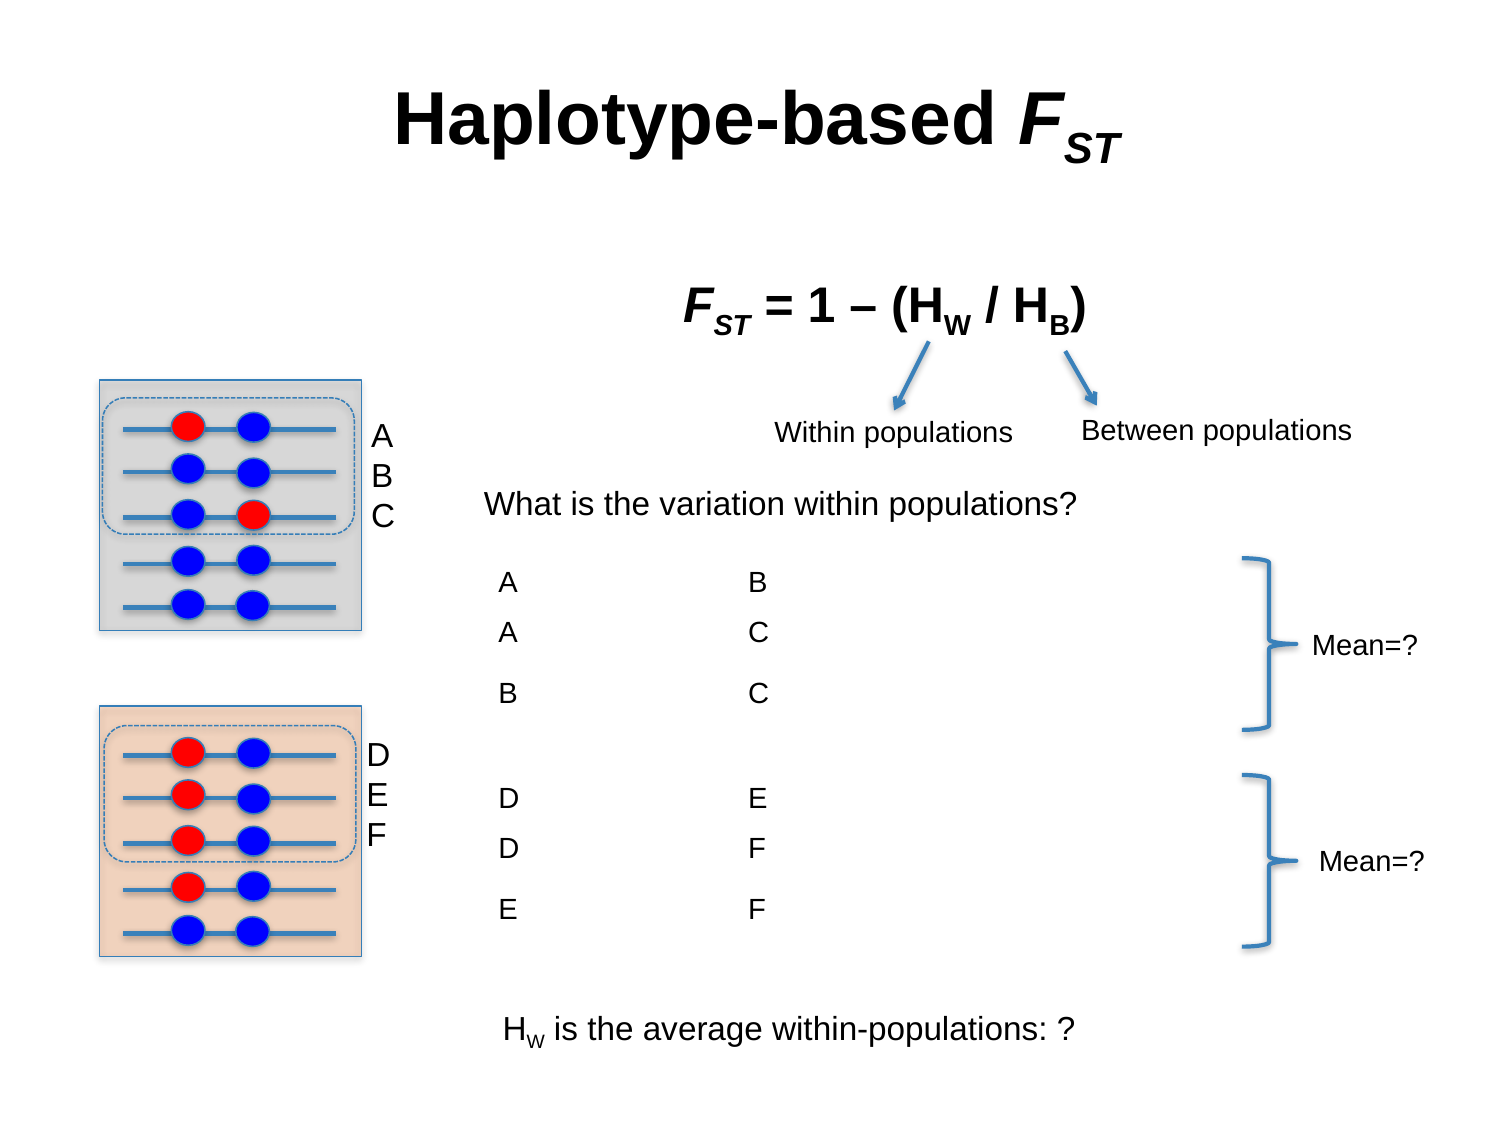

# Haplotype-based FST
FST = 1 – (HW / HB)

Between populations
Within populations
A
B
C

What is the variation within populations?

| A | B |  |
| --- | --- | --- |
| A | C |  |
| B | C |  |

Mean=?

D
E
F

| D | E |  |
| --- | --- | --- |
| D | F |  |
| E | F |  |

Mean=?

HW is the average within-populations: ?